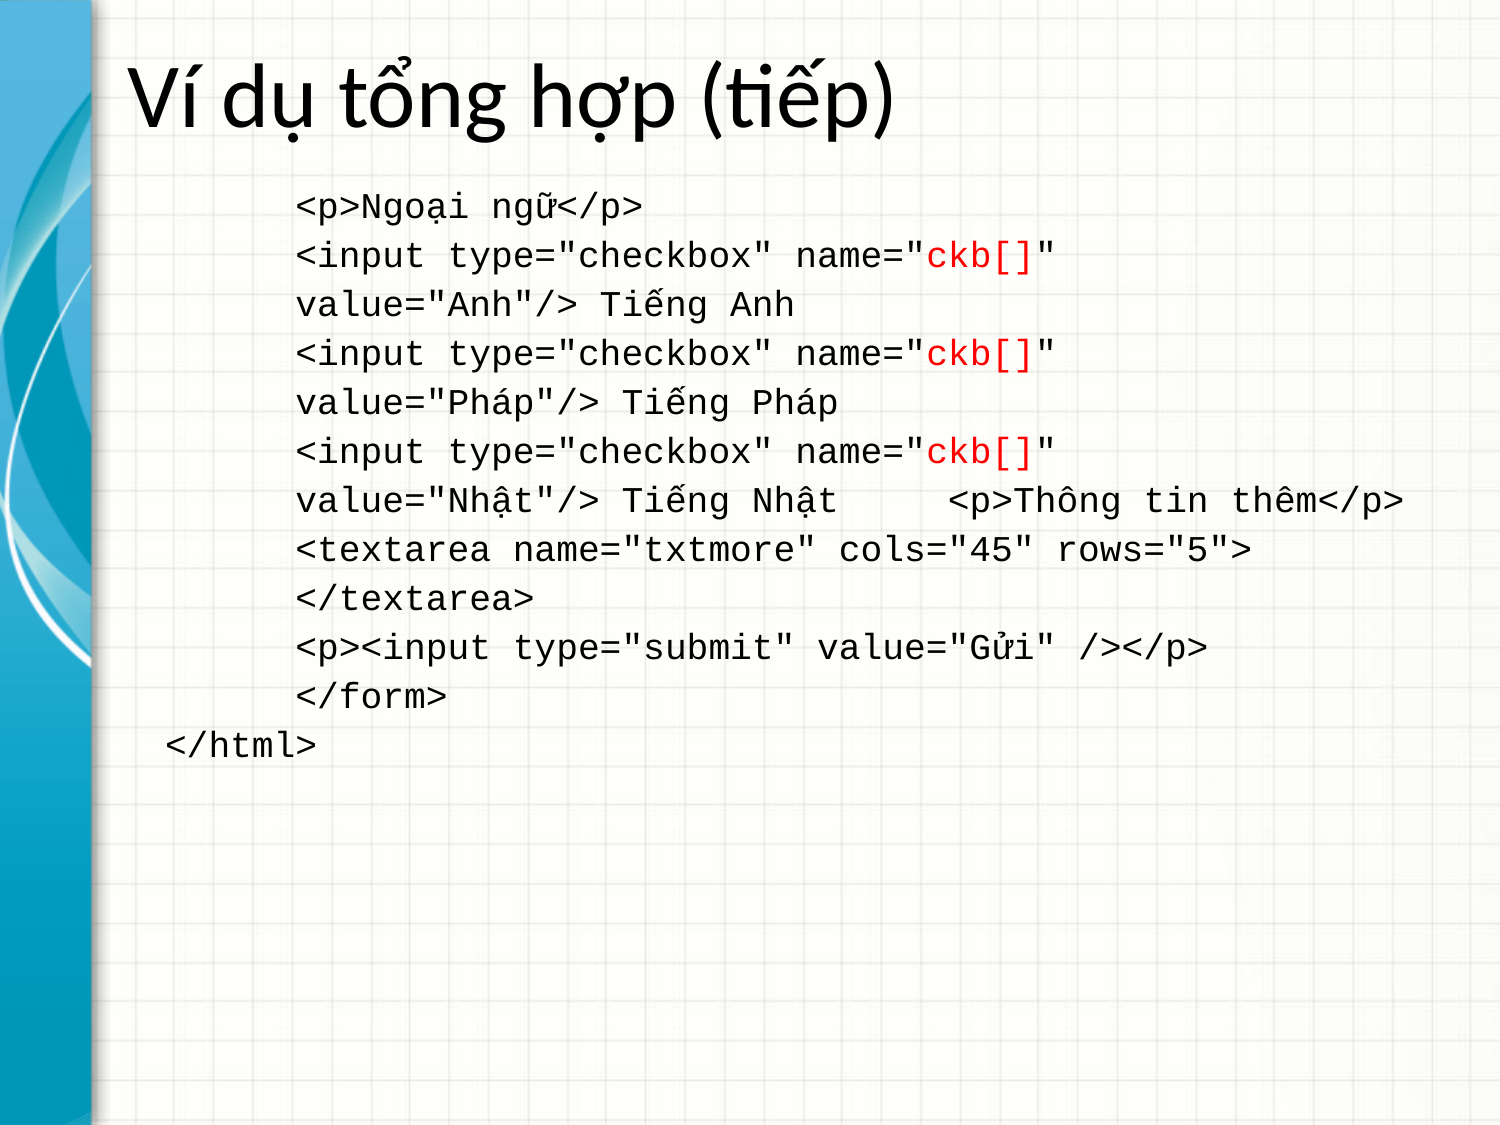

# Ví dụ tổng hợp (tiếp)
		<p>Ngoại ngữ</p>
		<input type="checkbox" name="ckb[]"
						value="Anh"/> Tiếng Anh
		<input type="checkbox" name="ckb[]"
						value="Pháp"/> Tiếng Pháp
		<input type="checkbox" name="ckb[]"
						value="Nhật"/> Tiếng Nhật 			<p>Thông tin thêm</p>
		<textarea name="txtmore" cols="45" rows="5">
									</textarea>
		<p><input type="submit" value="Gửi" /></p>
	</form>
</html>